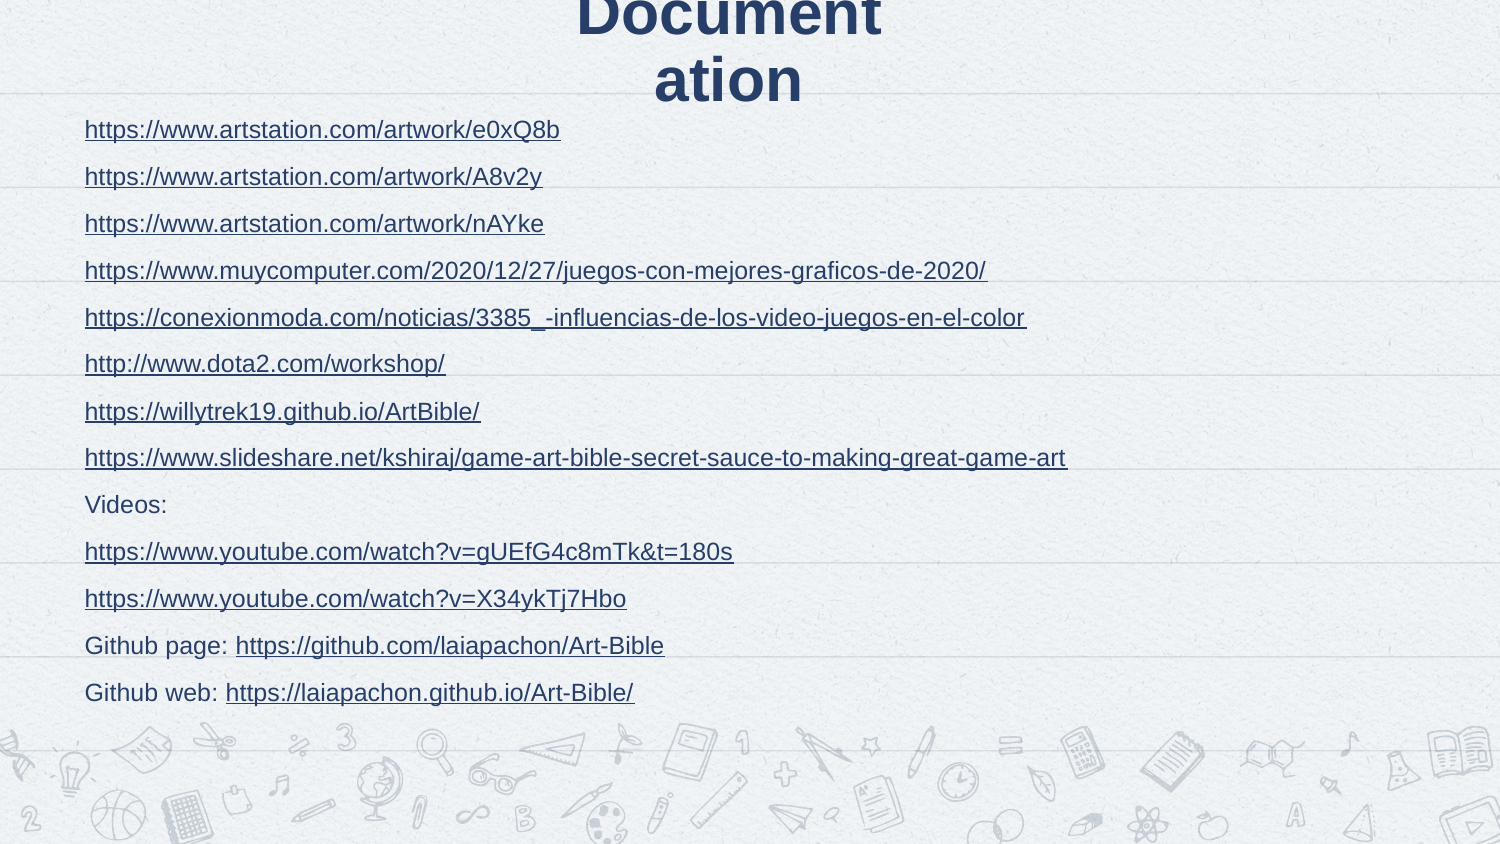

# Documentation
https://www.artstation.com/artwork/e0xQ8b
https://www.artstation.com/artwork/A8v2y
https://www.artstation.com/artwork/nAYke
https://www.muycomputer.com/2020/12/27/juegos-con-mejores-graficos-de-2020/
https://conexionmoda.com/noticias/3385_-influencias-de-los-video-juegos-en-el-color
http://www.dota2.com/workshop/
https://willytrek19.github.io/ArtBible/
https://www.slideshare.net/kshiraj/game-art-bible-secret-sauce-to-making-great-game-art
Videos:
https://www.youtube.com/watch?v=gUEfG4c8mTk&t=180s
https://www.youtube.com/watch?v=X34ykTj7Hbo
Github page: https://github.com/laiapachon/Art-Bible
Github web: https://laiapachon.github.io/Art-Bible/